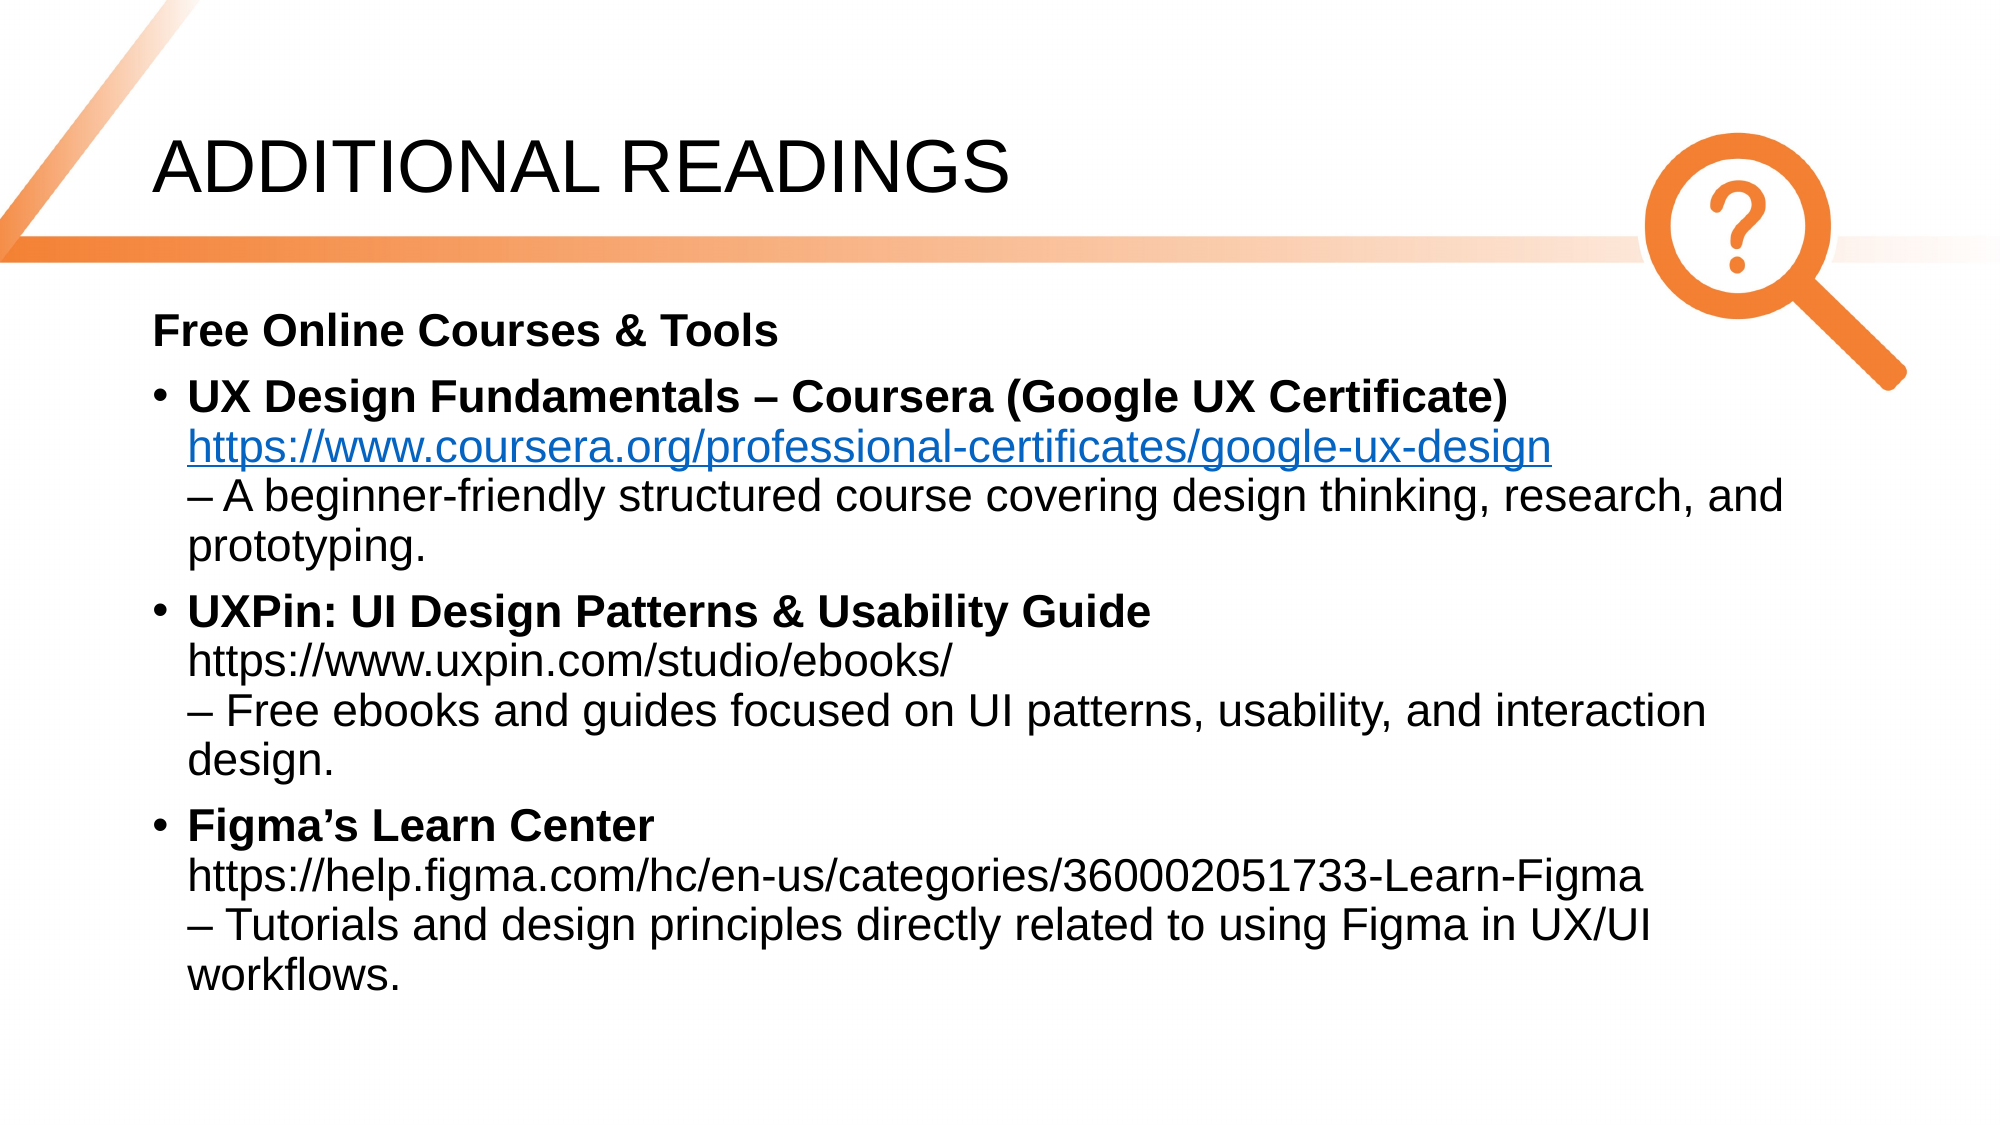

# ADDITIONAL READINGS
Free Online Courses & Tools
UX Design Fundamentals – Coursera (Google UX Certificate)
https://www.coursera.org/professional-certificates/google-ux-design
– A beginner-friendly structured course covering design thinking, research, and prototyping.
UXPin: UI Design Patterns & Usability Guide
https://www.uxpin.com/studio/ebooks/
– Free ebooks and guides focused on UI patterns, usability, and interaction design.
Figma’s Learn Center
https://help.figma.com/hc/en-us/categories/360002051733-Learn-Figma
– Tutorials and design principles directly related to using Figma in UX/UI workflows.